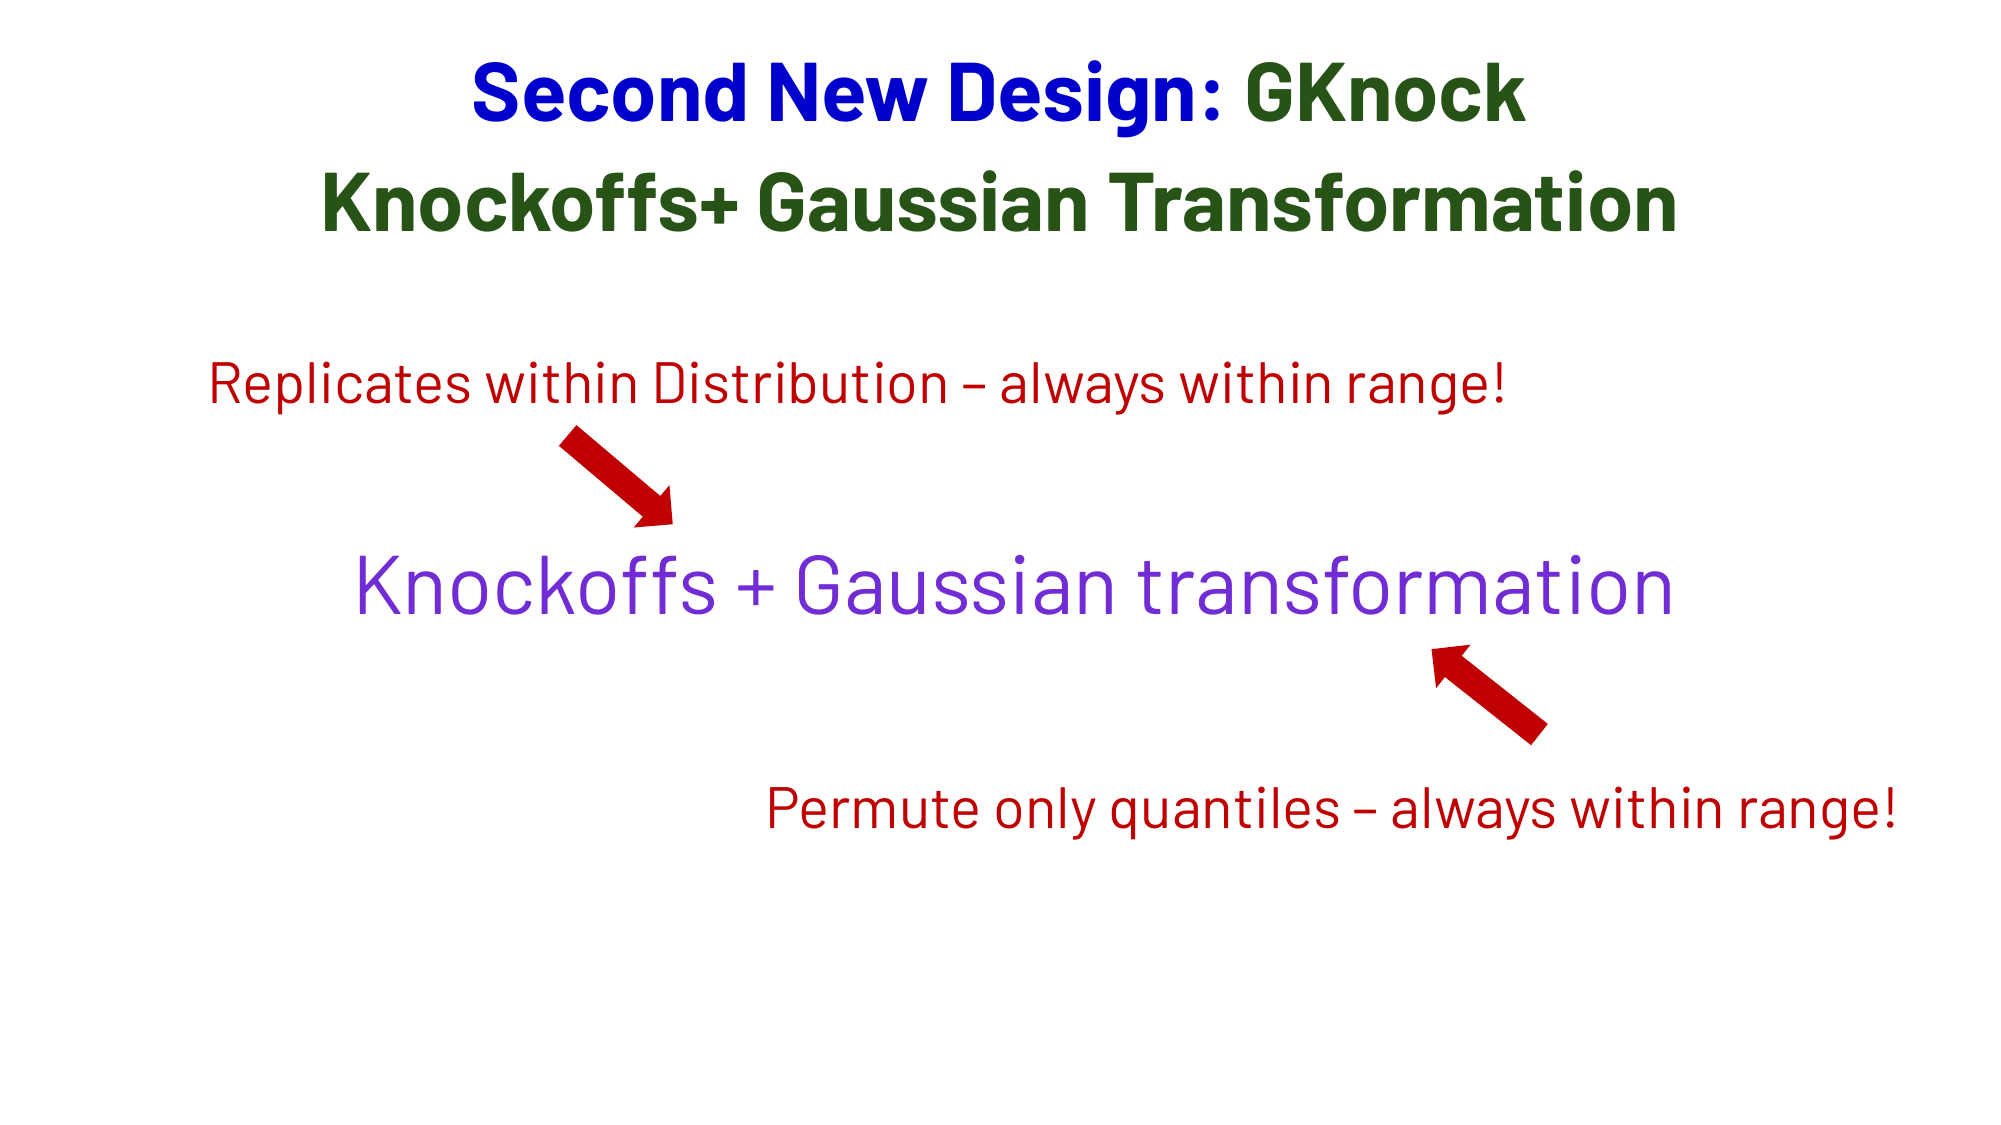

Second New Design: GKnock
Knockoffs+ Gaussian Transformation
Replicates within Distribution – always within range!

Knockoffs + Gaussian transformation

Permute only quantiles – always within range!